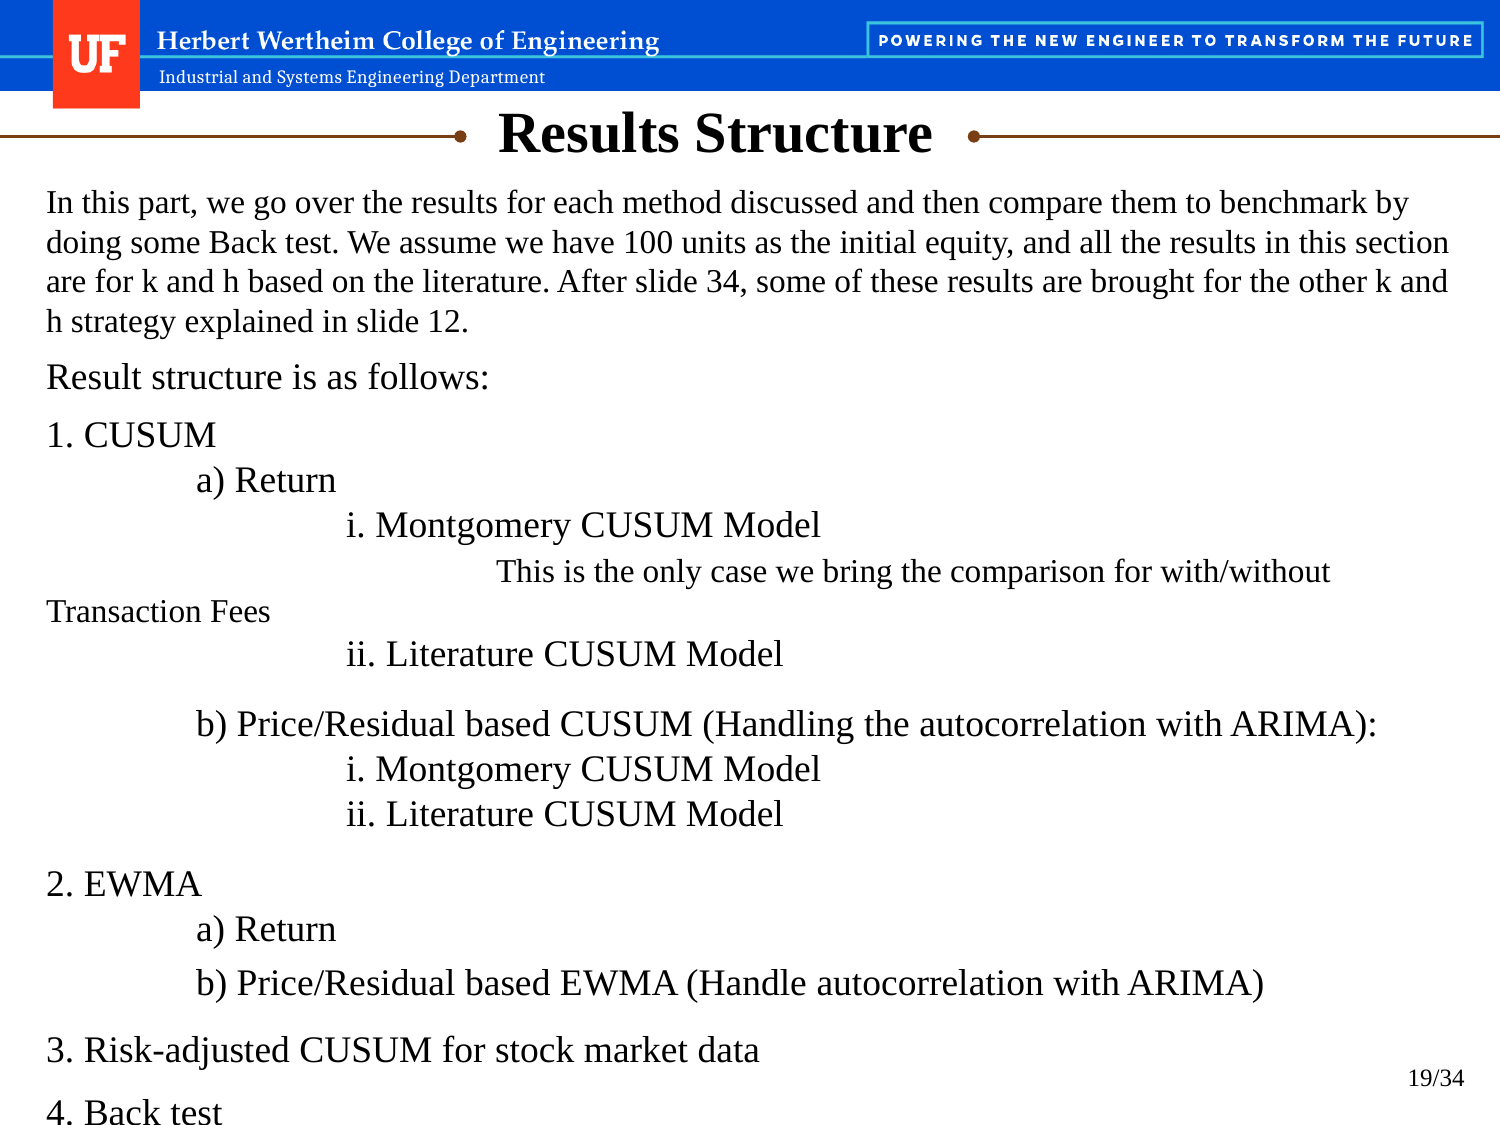

Results Structure
In this part, we go over the results for each method discussed and then compare them to benchmark by doing some Back test. We assume we have 100 units as the initial equity, and all the results in this section are for k and h based on the literature. After slide 34, some of these results are brought for the other k and h strategy explained in slide 12.
Result structure is as follows:
1. CUSUM
	a) Return
		i. Montgomery CUSUM Model
			This is the only case we bring the comparison for with/without Transaction Fees
		ii. Literature CUSUM Model
	b) Price/Residual based CUSUM (Handling the autocorrelation with ARIMA):
		i. Montgomery CUSUM Model
		ii. Literature CUSUM Model
2. EWMA
	a) Return
	b) Price/Residual based EWMA (Handle autocorrelation with ARIMA)
3. Risk-adjusted CUSUM for stock market data
4. Back test
#
19/34